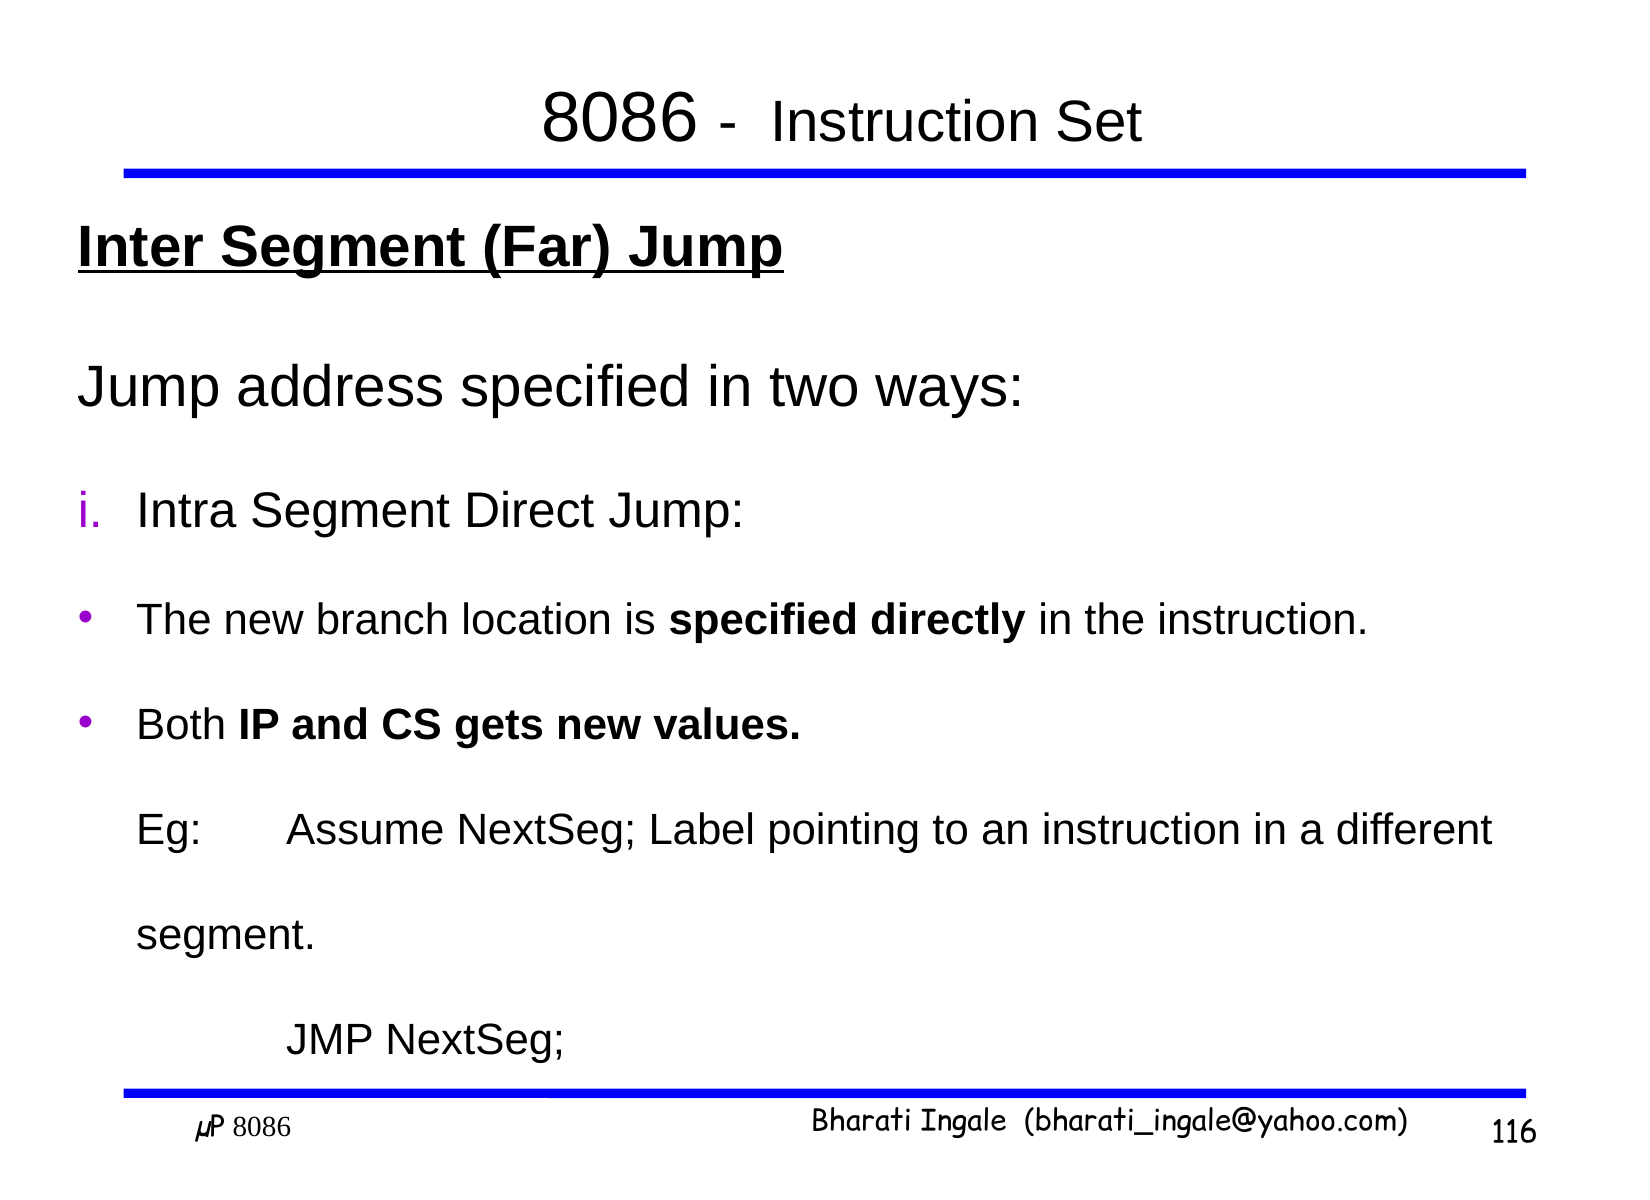

# 8086 -  Instruction Set
Inter Segment (Far) Jump
Jump address specified in two ways:
Intra Segment Direct Jump:
The new branch location is specified directly in the instruction.
Both IP and CS gets new values.
	Eg: 	Assume NextSeg; Label pointing to an instruction in a different segment.
		JMP NextSeg;

116